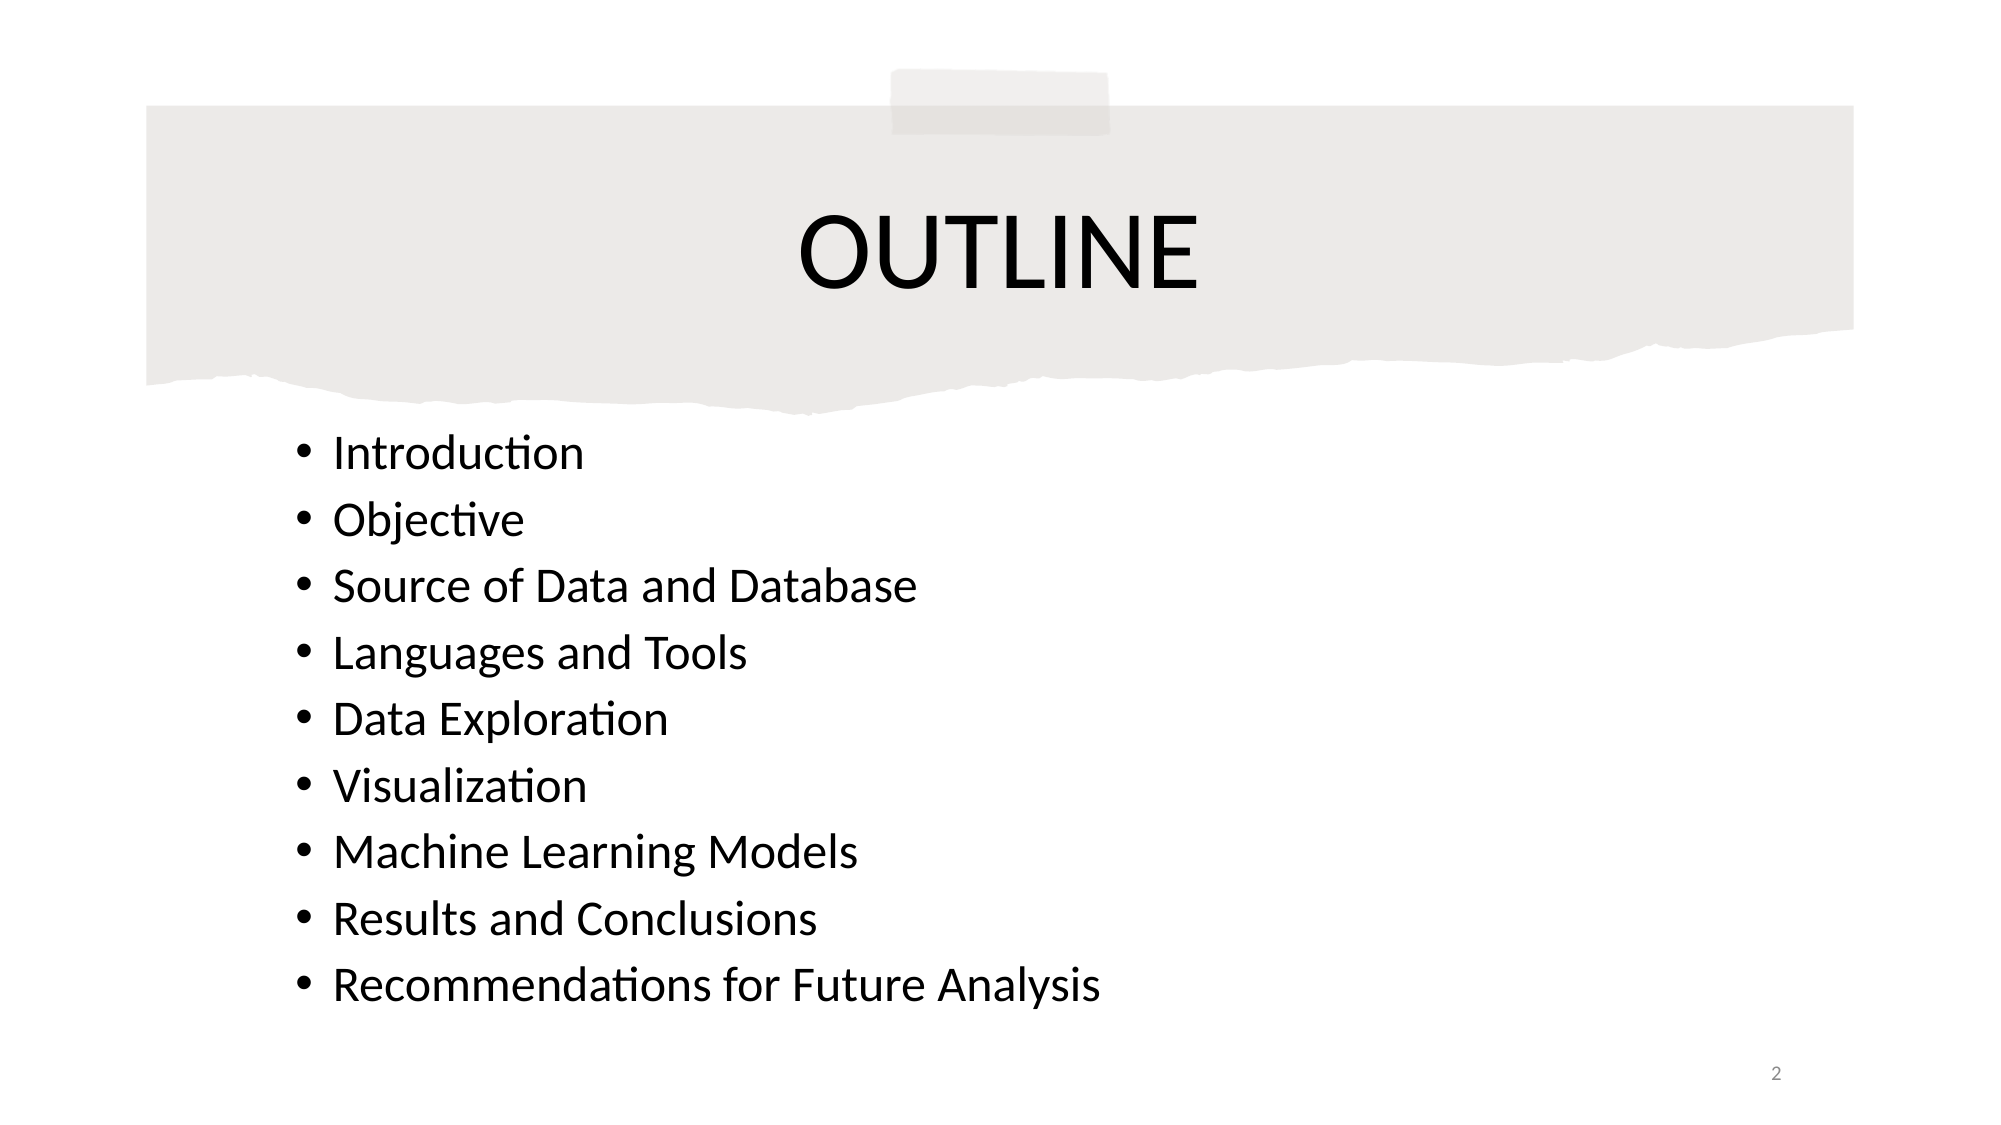

# OUTLINE
Introduction
Objective
Source of Data and Database
Languages and Tools
Data Exploration
Visualization
Machine Learning Models
Results and Conclusions
Recommendations for Future Analysis
2